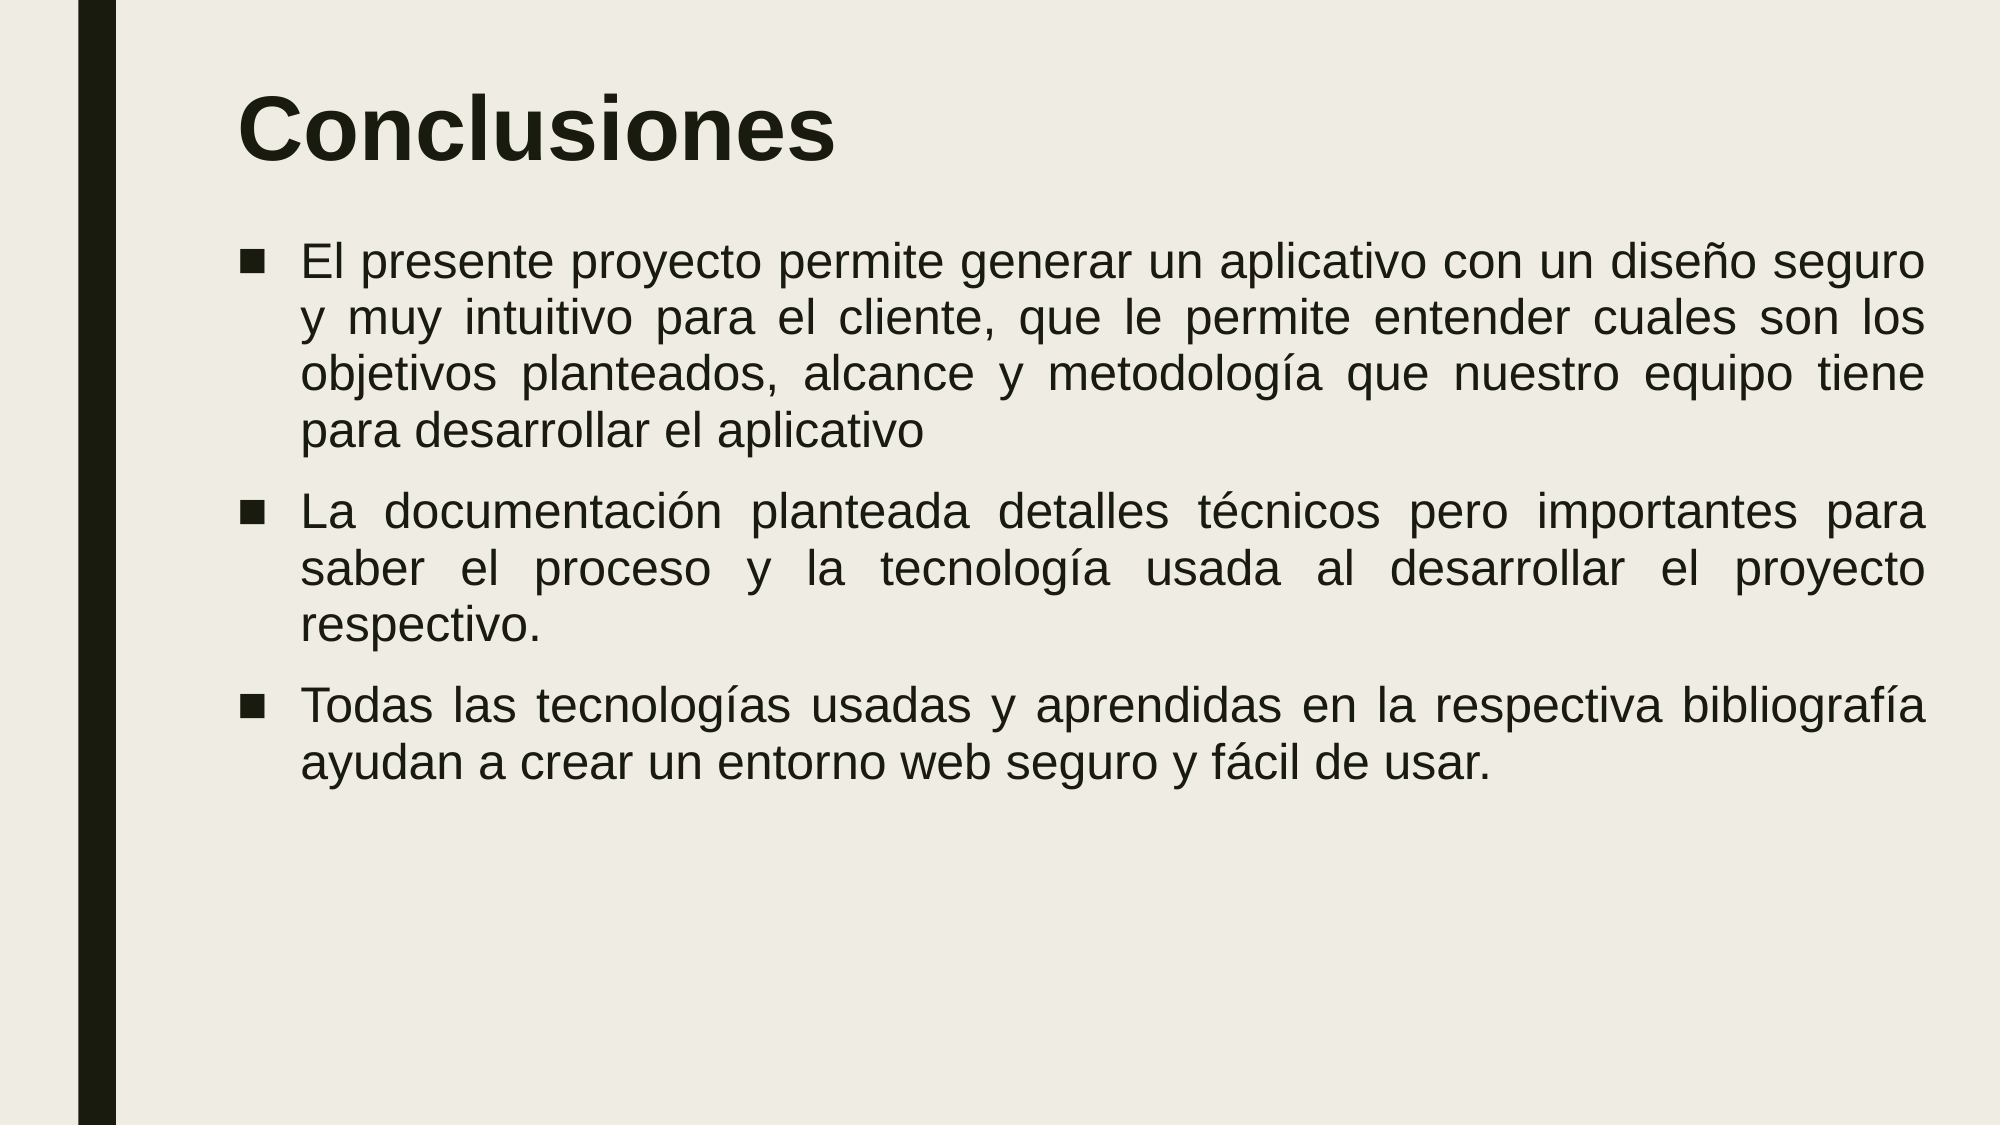

# Conclusiones
El presente proyecto permite generar un aplicativo con un diseño seguro y muy intuitivo para el cliente, que le permite entender cuales son los objetivos planteados, alcance y metodología que nuestro equipo tiene para desarrollar el aplicativo
La documentación planteada detalles técnicos pero importantes para saber el proceso y la tecnología usada al desarrollar el proyecto respectivo.
Todas las tecnologías usadas y aprendidas en la respectiva bibliografía ayudan a crear un entorno web seguro y fácil de usar.